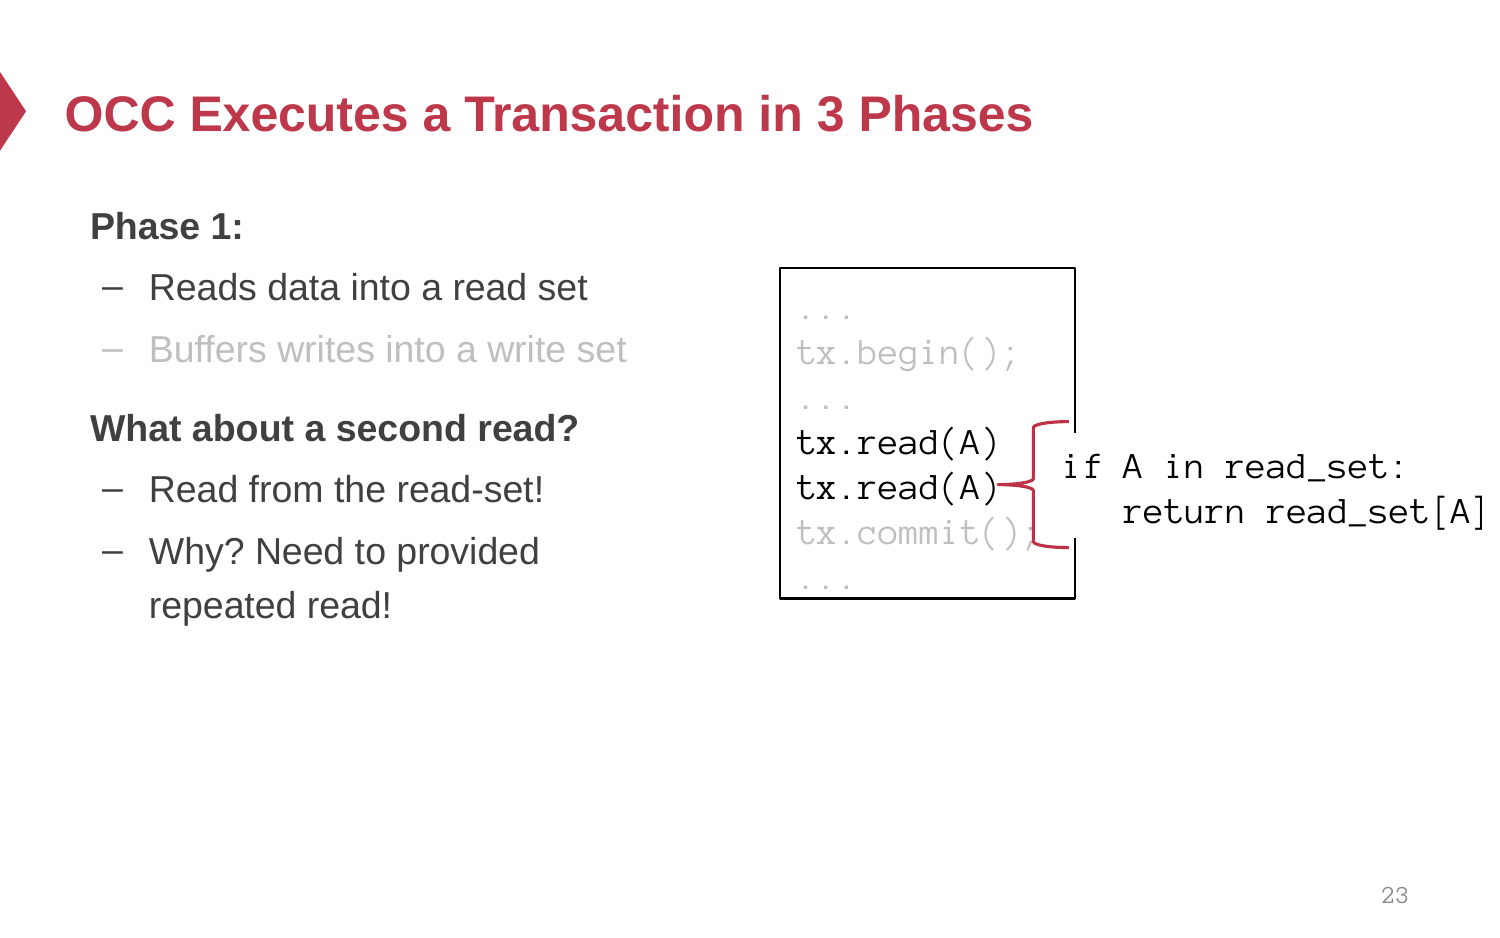

# OCC Executes a Transaction in 3 Phases
Phase 1:
Reads data into a read set
Buffers writes into a write set
What about a second read?
Read from the read-set!
Why? Need to provided repeated read!

...
tx.begin();
...
tx.read(A)
tx.read(A)
tx.commit();
...

if A in read_set:
   return read_set[A]
23